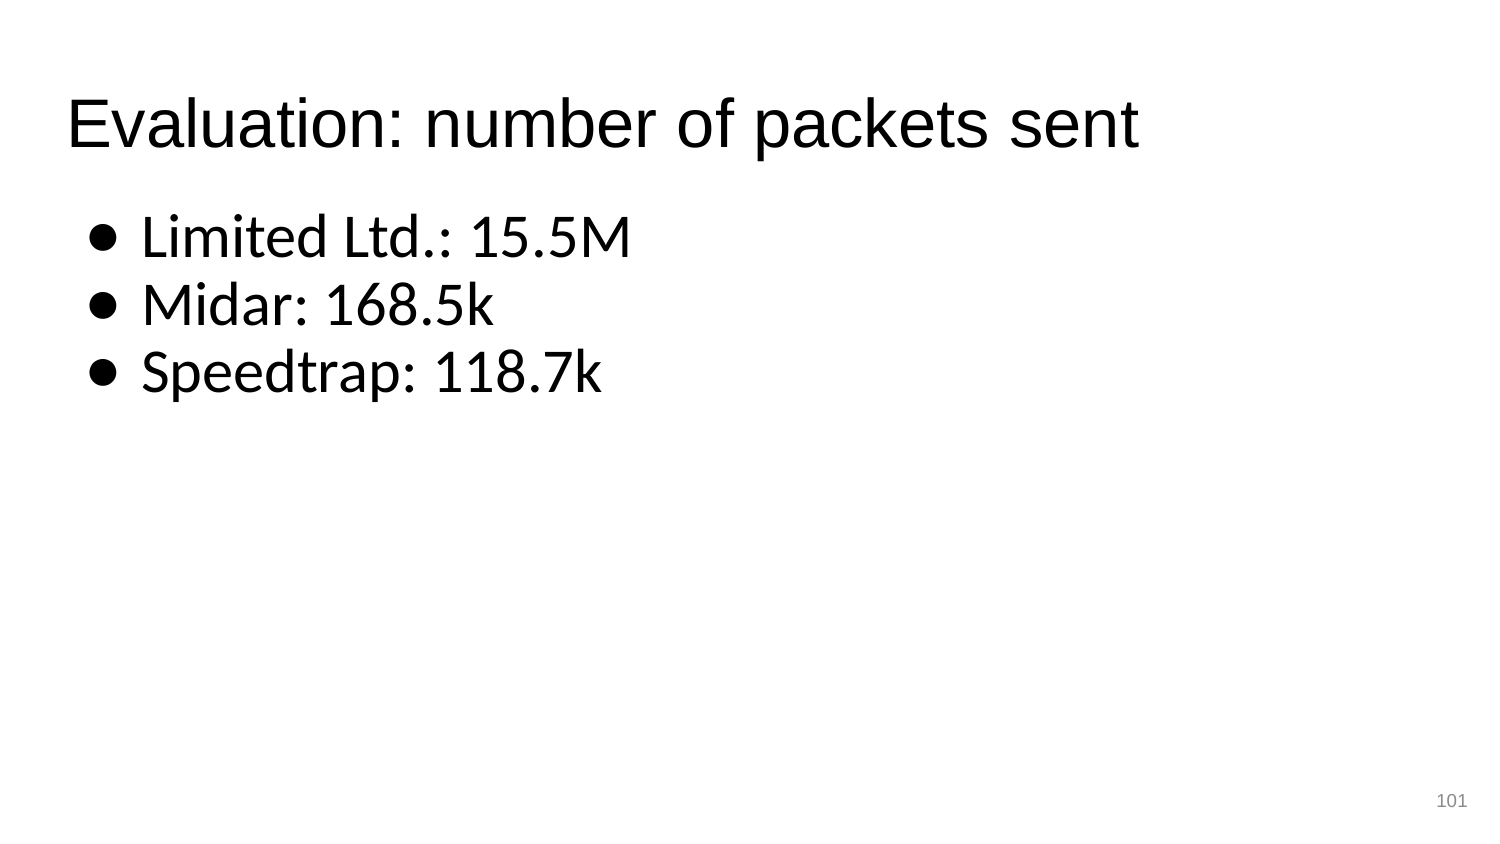

# Evaluation: number of packets sent
Limited Ltd.: 15.5M
Midar: 168.5k
Speedtrap: 118.7k
101